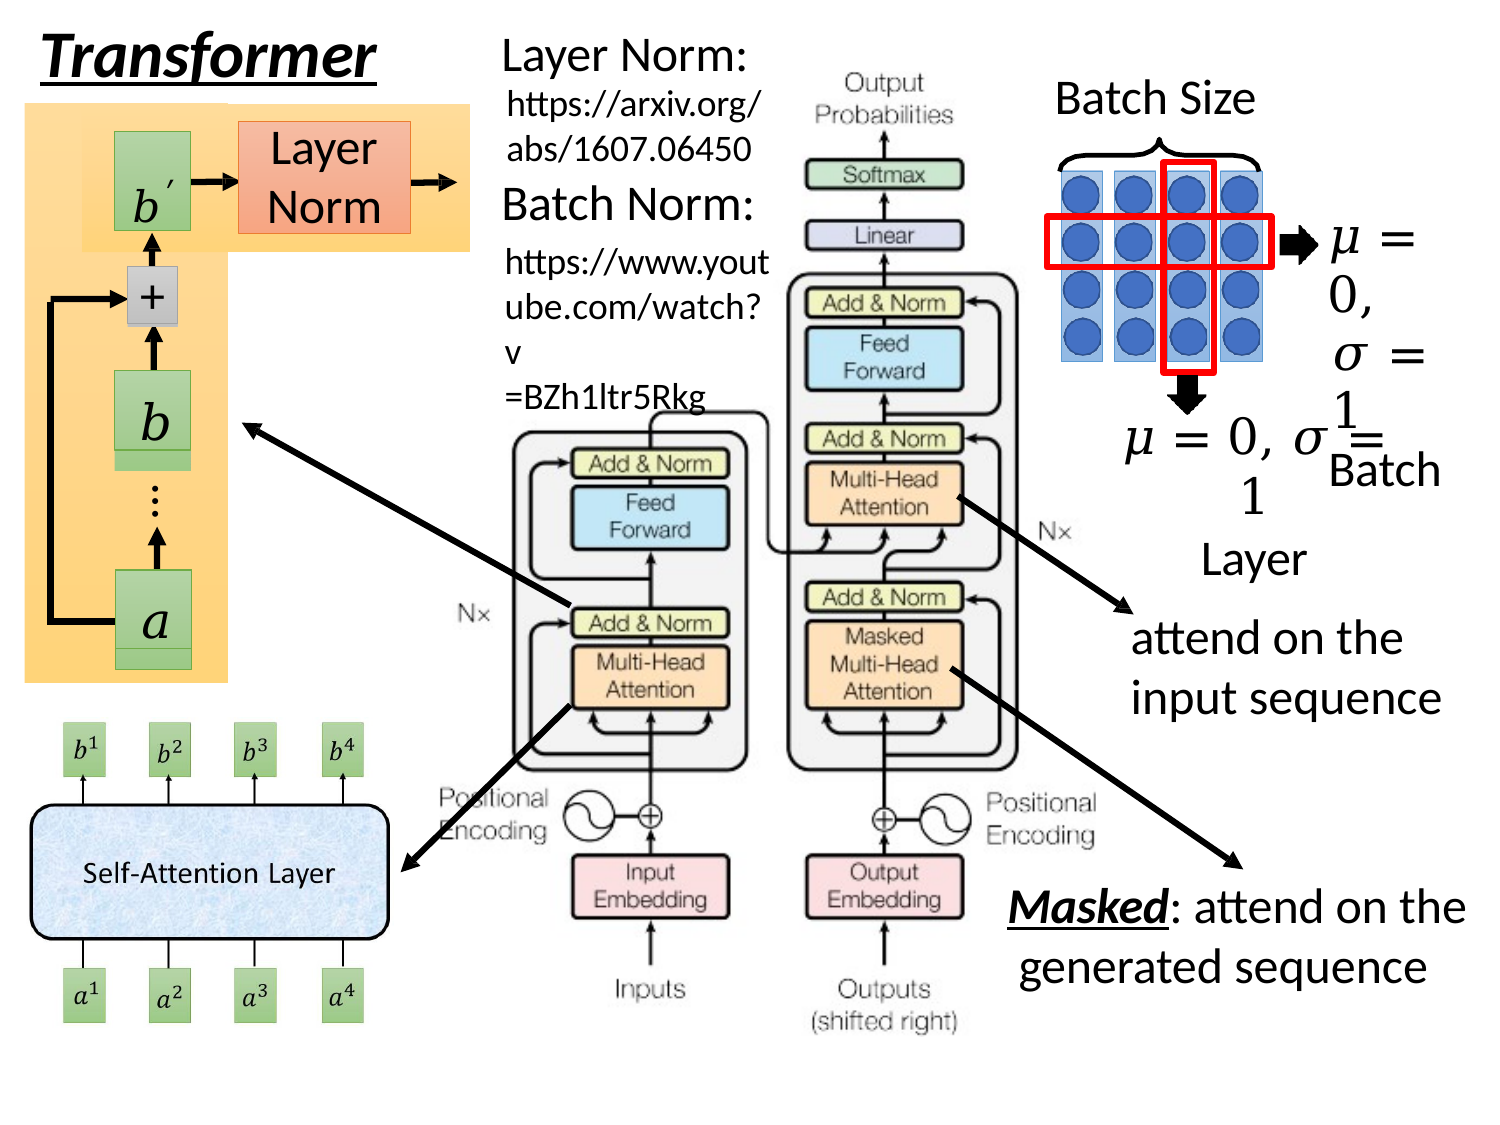

# Transformer
Layer Norm:
https://arxiv.org/
abs/1607.06450
Batch Norm:
https://www.yout  ube.com/watch?v
=BZh1ltr5Rkg
Batch Size

Layer
Norm

𝑏′

𝜇 = 0,
𝜎 = 1
Batch

+

𝑏

𝜇 = 0, 𝜎 = 1
Layer

…

𝑎
attend on the
input sequence

Masked: attend on the  generated sequence